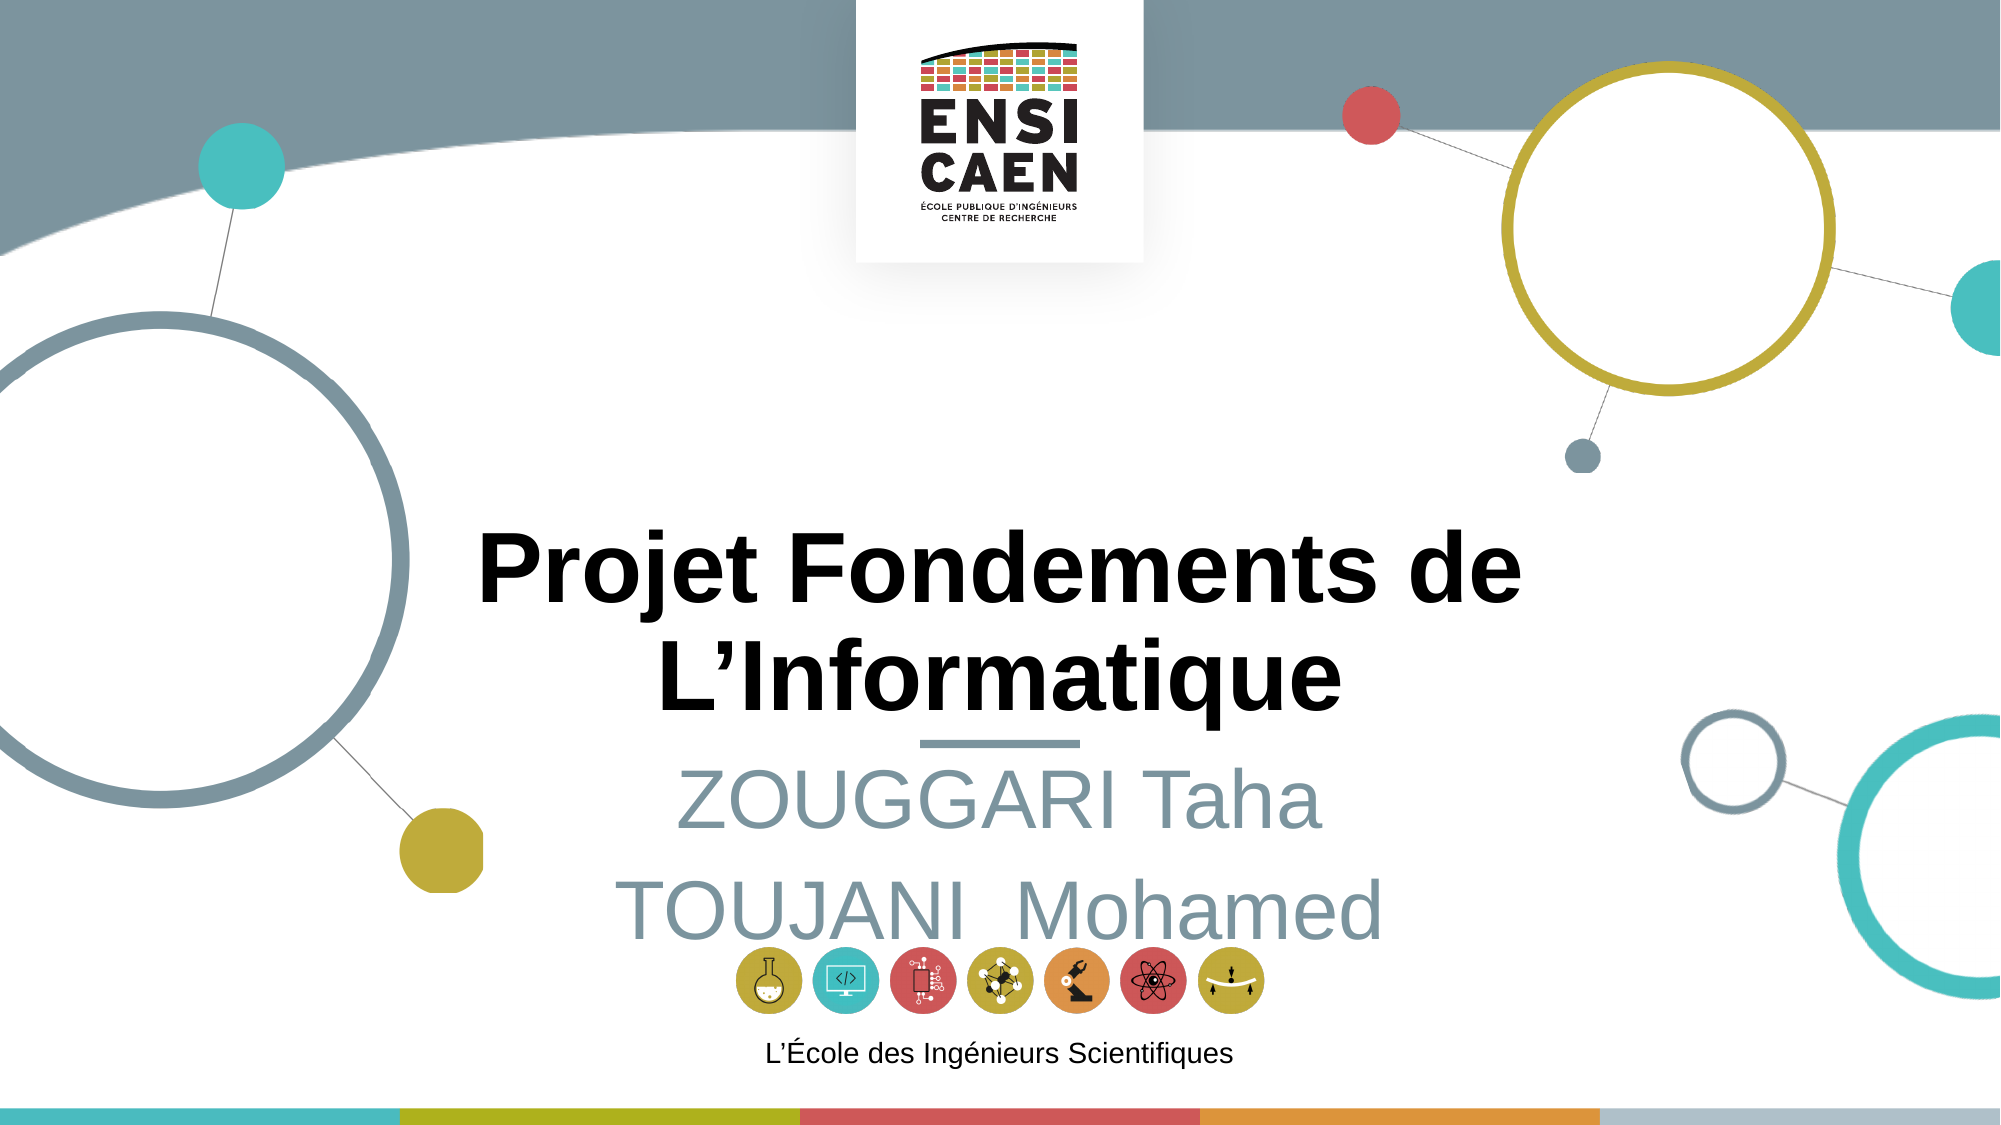

Projet Fondements de L’Informatique
ZOUGGARI Taha
TOUJANI  Mohamed